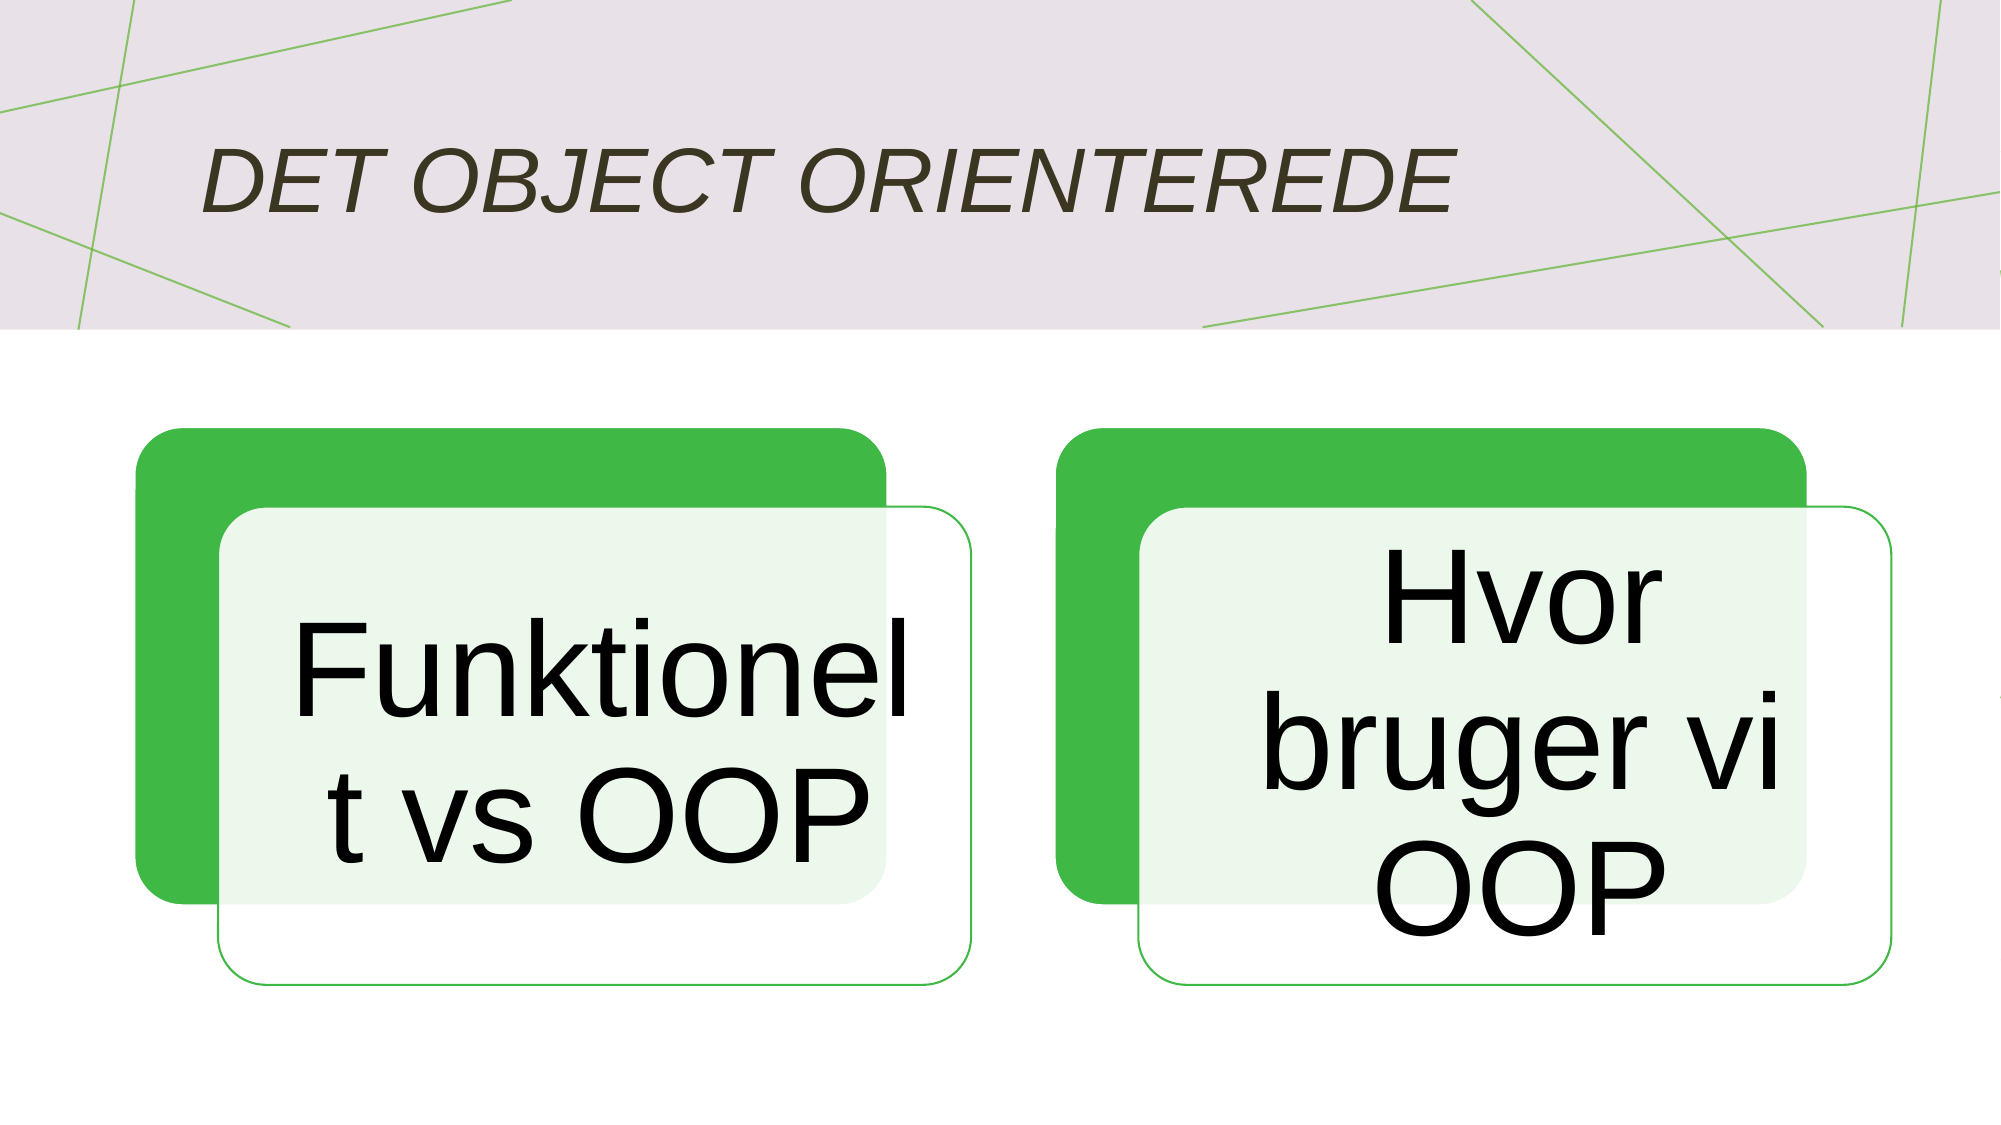

# Det object orienterede
Funktionelt vs OOP
Hvor bruger vi OOP